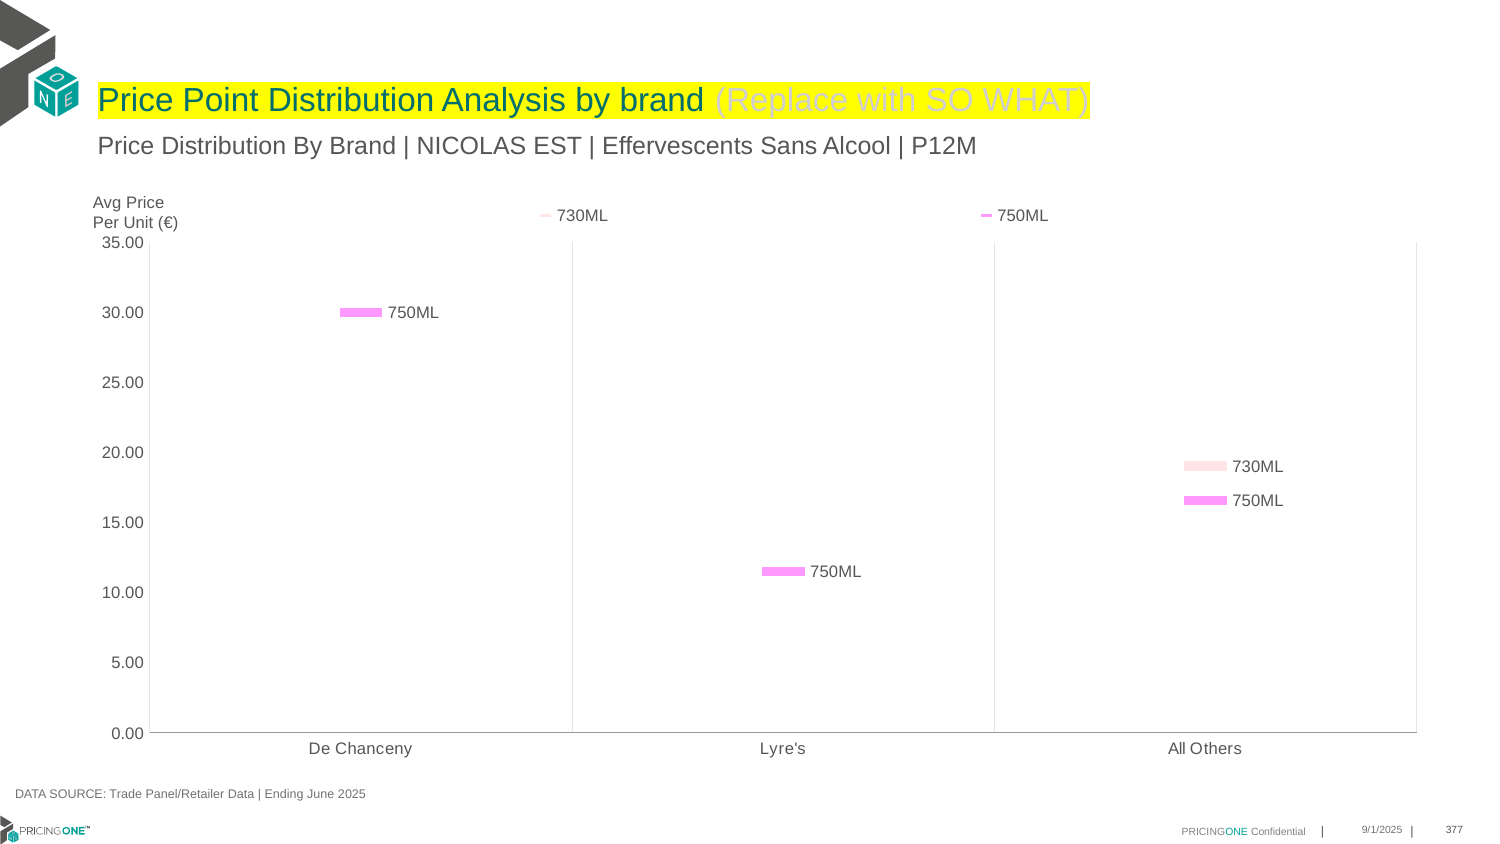

# Price Point Distribution Analysis by brand (Replace with SO WHAT)
Price Distribution By Brand | NICOLAS EST | Effervescents Sans Alcool | P12M

### Chart

| Category | 730ML | 750ML |
|---|---|---|
| De Chanceny | None | 29.984 |
| Lyre's | None | 11.5024 |
| All Others | 19.0167 | 16.5694 |
Avg Price
Per Unit (€)
DATA SOURCE: Trade Panel/Retailer Data | Ending June 2025
9/1/2025
377